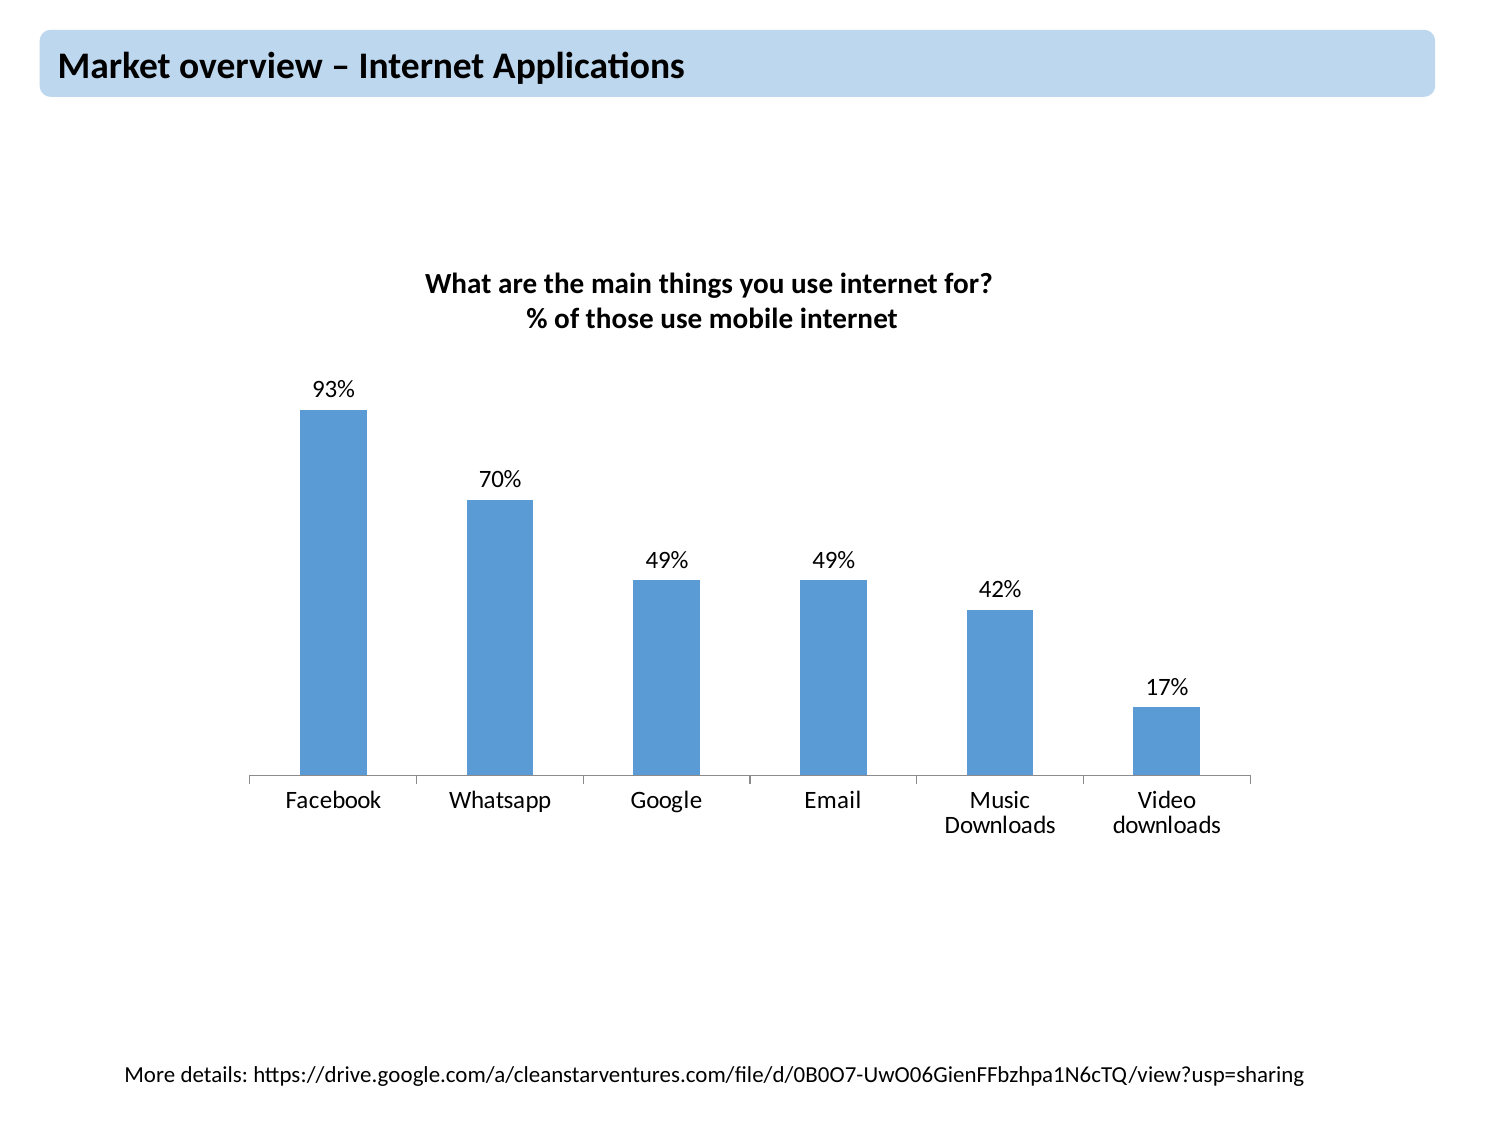

Market overview – Internet Applications
What are the main things you use internet for?
% of those use mobile internet

### Chart

| Category |  |
|---|---|
| Facebook | 0.9259259259259259 |
| Whatsapp | 0.6975308641975309 |
| Google | 0.49382716049382713 |
| Email | 0.49382716049382713 |
| Music Downloads | 0.41975308641975306 |
| Video downloads | 0.1728395061728395 |
More details: https://drive.google.com/a/cleanstarventures.com/file/d/0B0O7-UwO06GienFFbzhpa1N6cTQ/view?usp=sharing